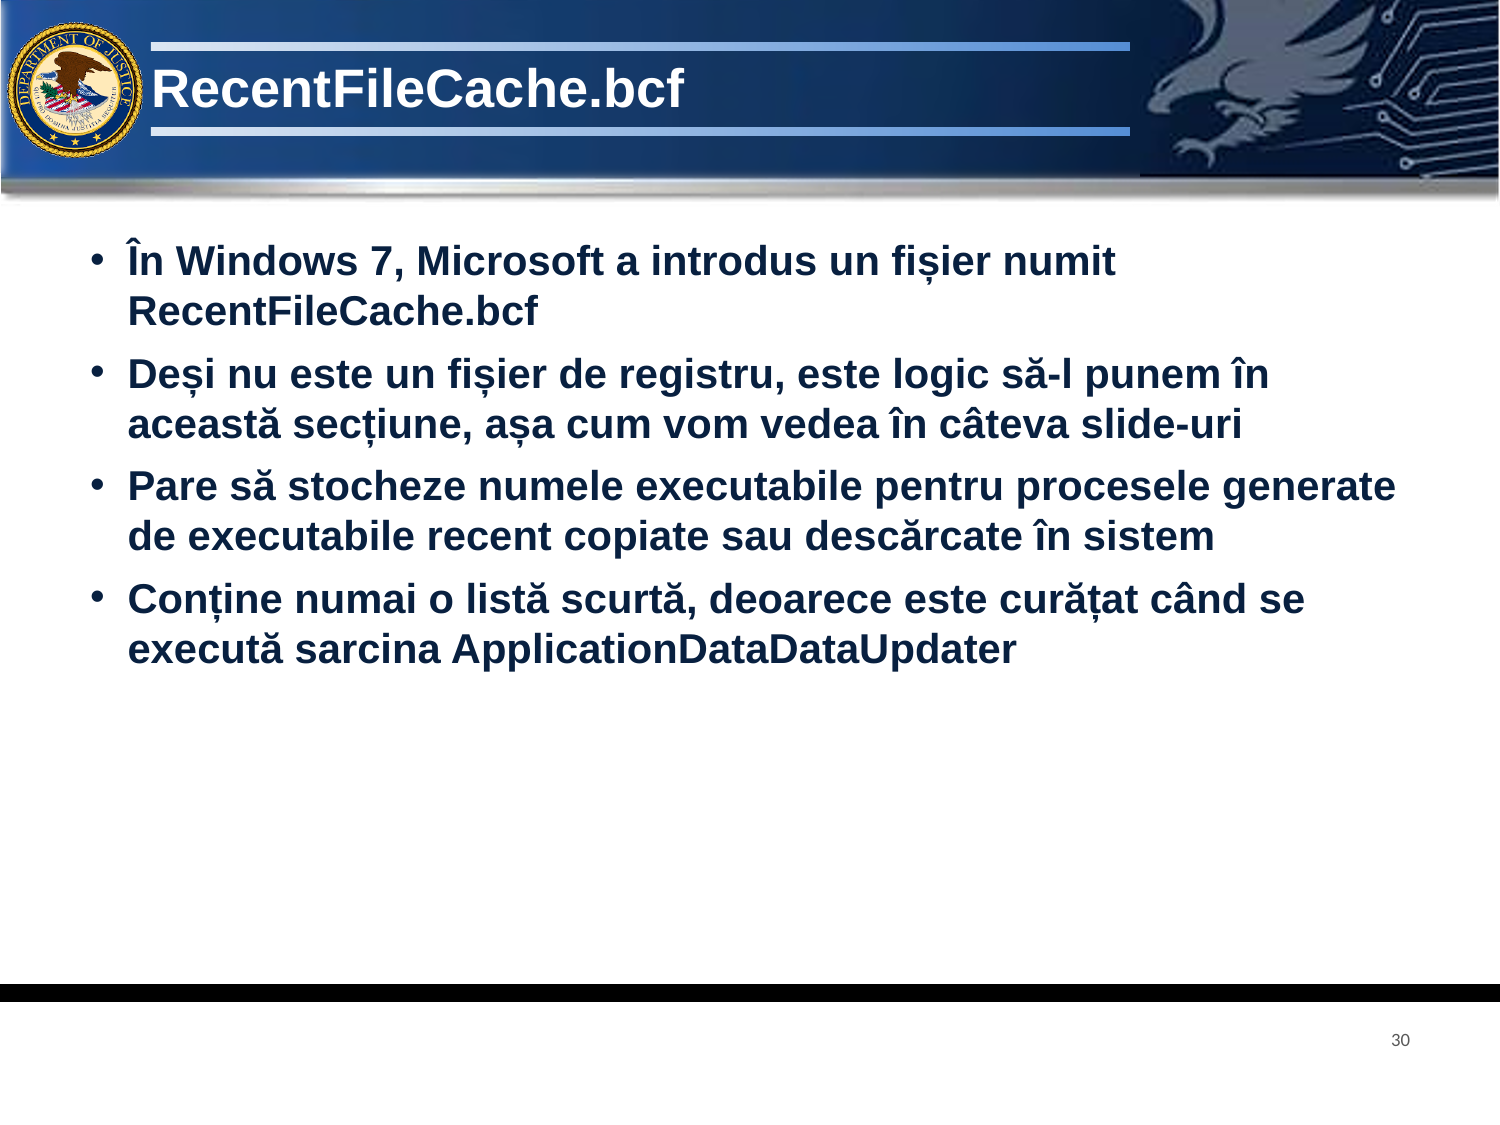

# RecentFileCache.bcf
În Windows 7, Microsoft a introdus un fișier numit RecentFileCache.bcf
Deși nu este un fișier de registru, este logic să-l punem în această secțiune, așa cum vom vedea în câteva slide-uri
Pare să stocheze numele executabile pentru procesele generate de executabile recent copiate sau descărcate în sistem
Conține numai o listă scurtă, deoarece este curățat când se execută sarcina ApplicationDataDataUpdater

30